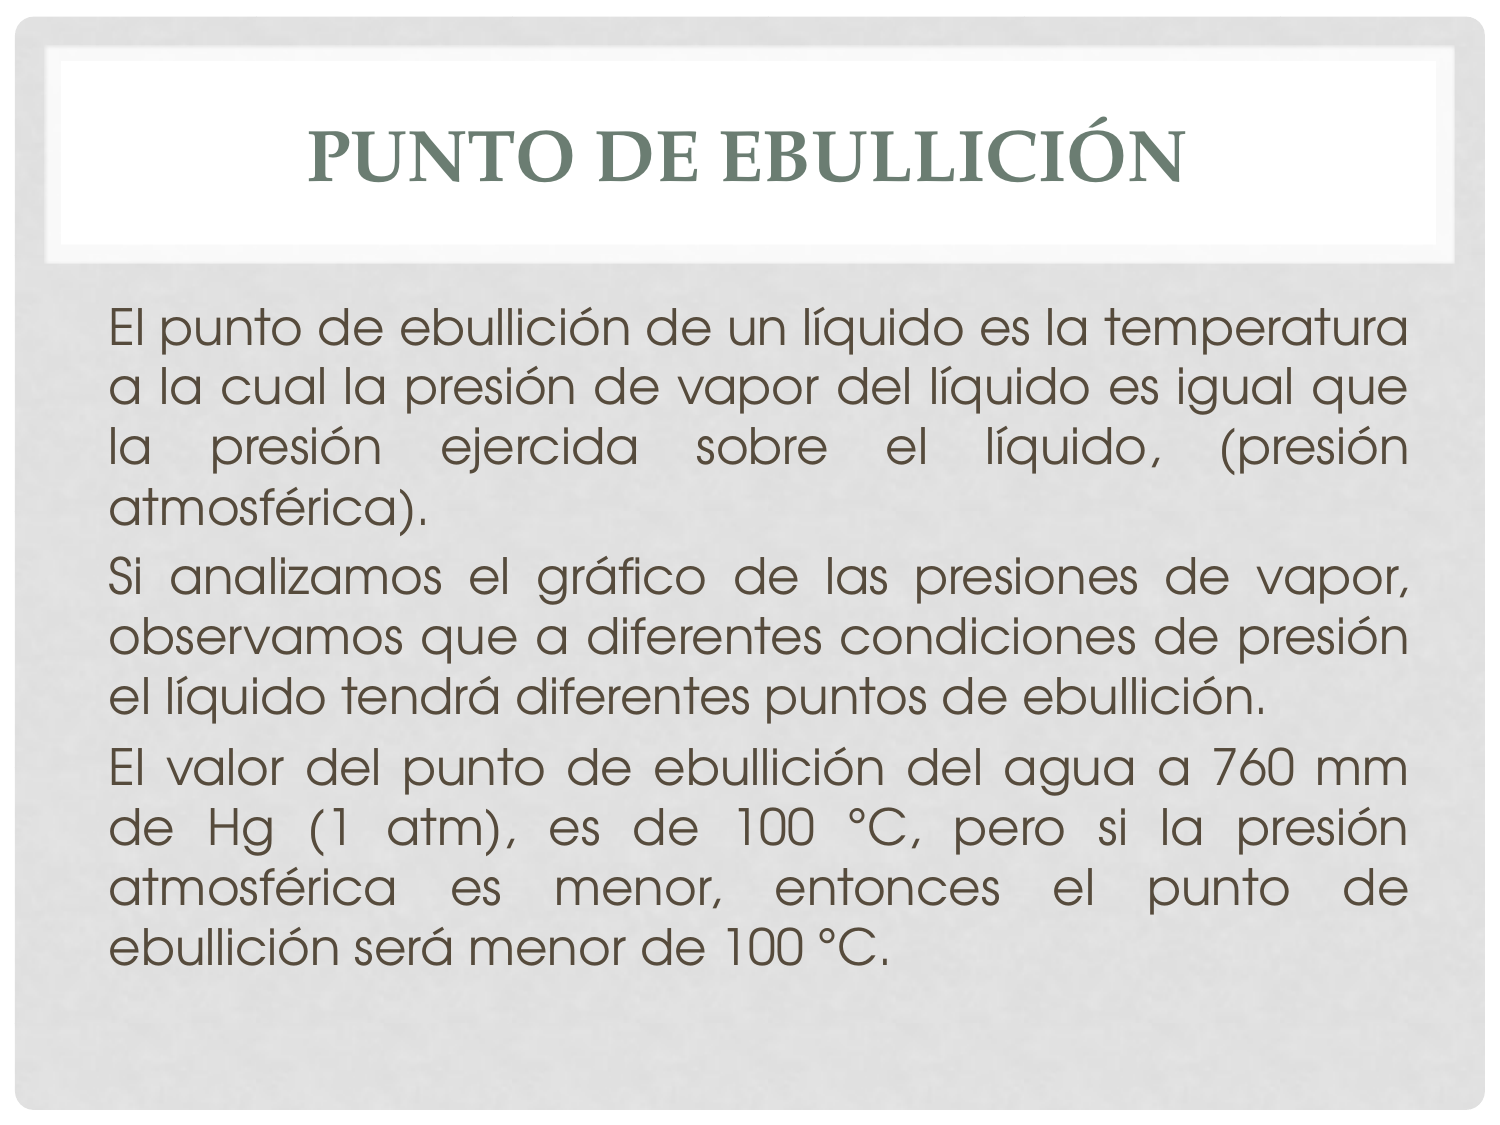

# Punto de ebullición
El punto de ebullición de un líquido es la temperatura a la cual la presión de vapor del líquido es igual que la presión ejercida sobre el líquido, (presión atmosférica).
Si analizamos el gráfico de las presiones de vapor, observamos que a diferentes condiciones de presión el líquido tendrá diferentes puntos de ebullición.
El valor del punto de ebullición del agua a 760 mm de Hg (1 atm), es de 100 °C, pero si la presión atmosférica es menor, entonces el punto de ebullición será menor de 100 °C.